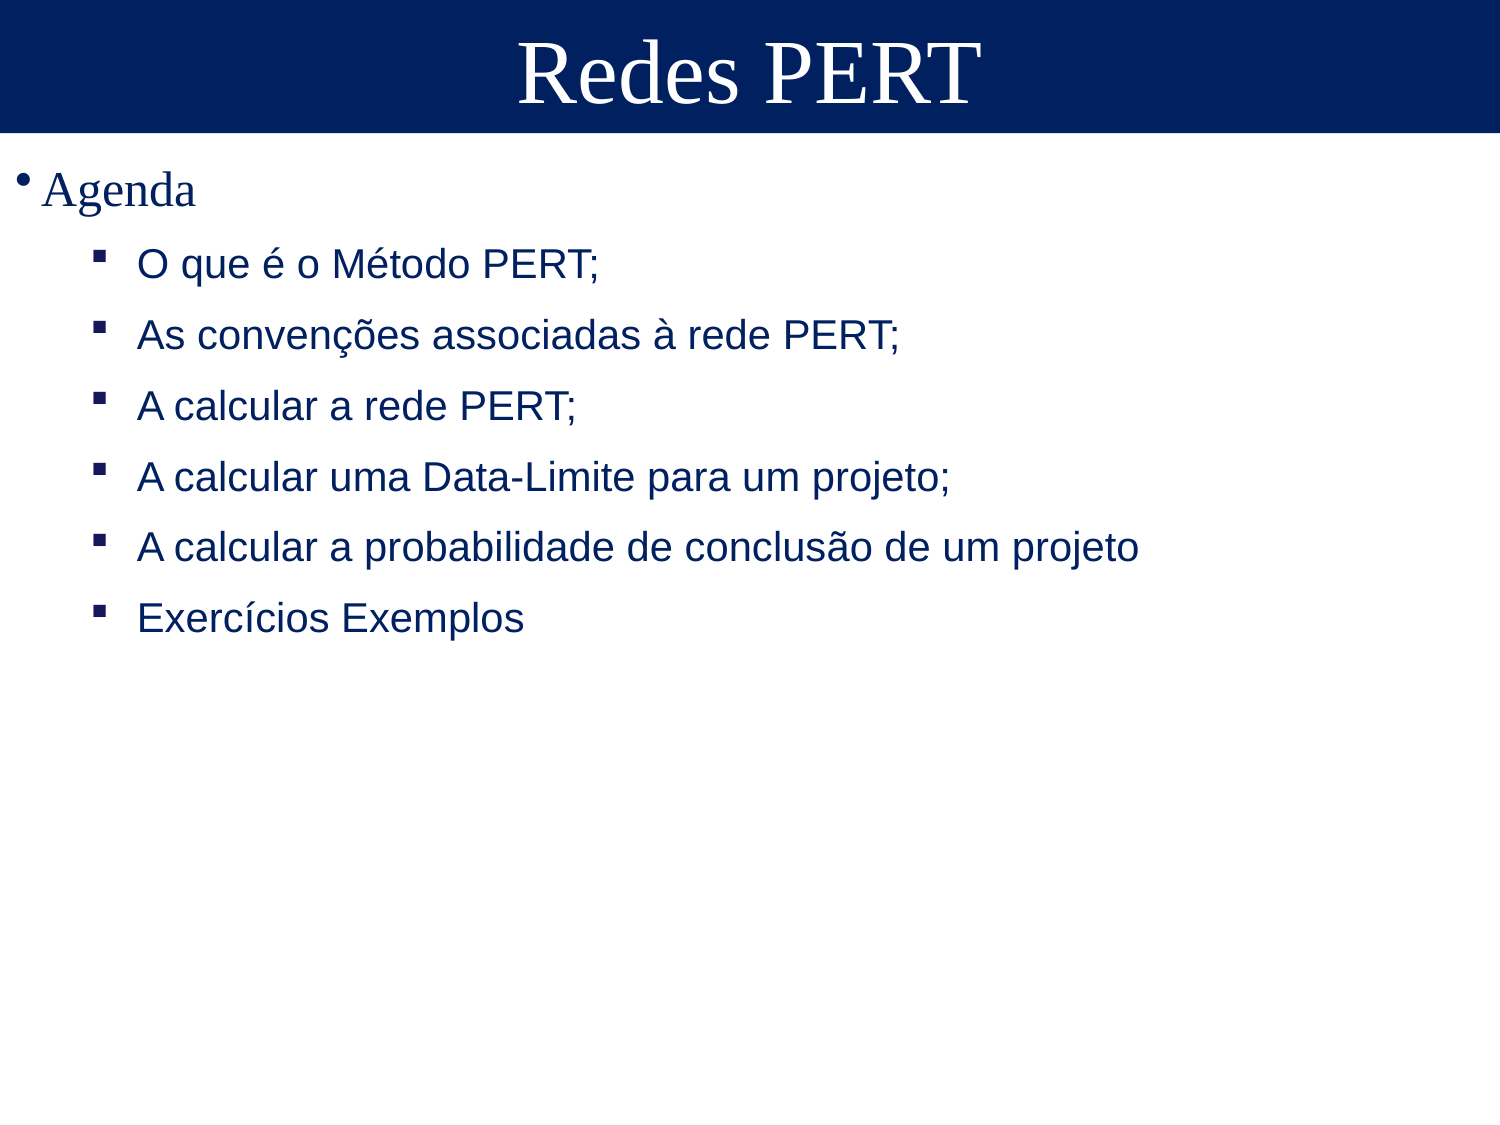

Redes PERT
Agenda
O que é o Método PERT;
As convenções associadas à rede PERT;
A calcular a rede PERT;
A calcular uma Data-Limite para um projeto;
A calcular a probabilidade de conclusão de um projeto
Exercícios Exemplos